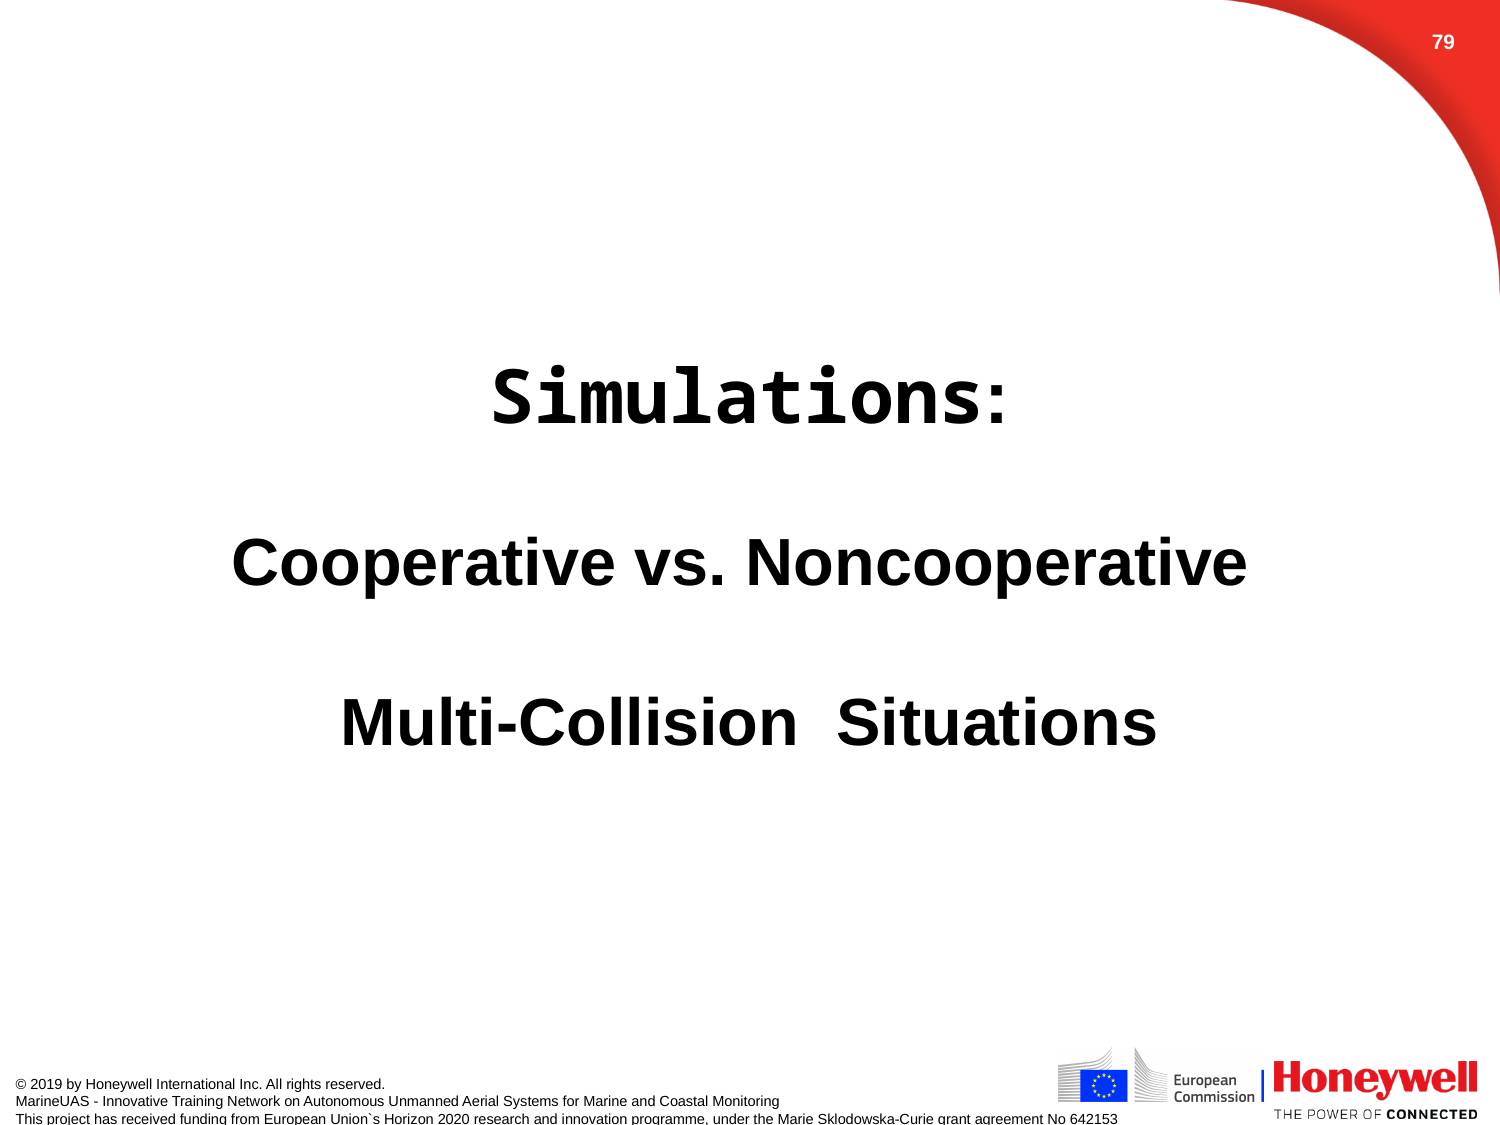

79
# Simulations: Cooperative vs. Noncooperative Multi-Collision  Situations